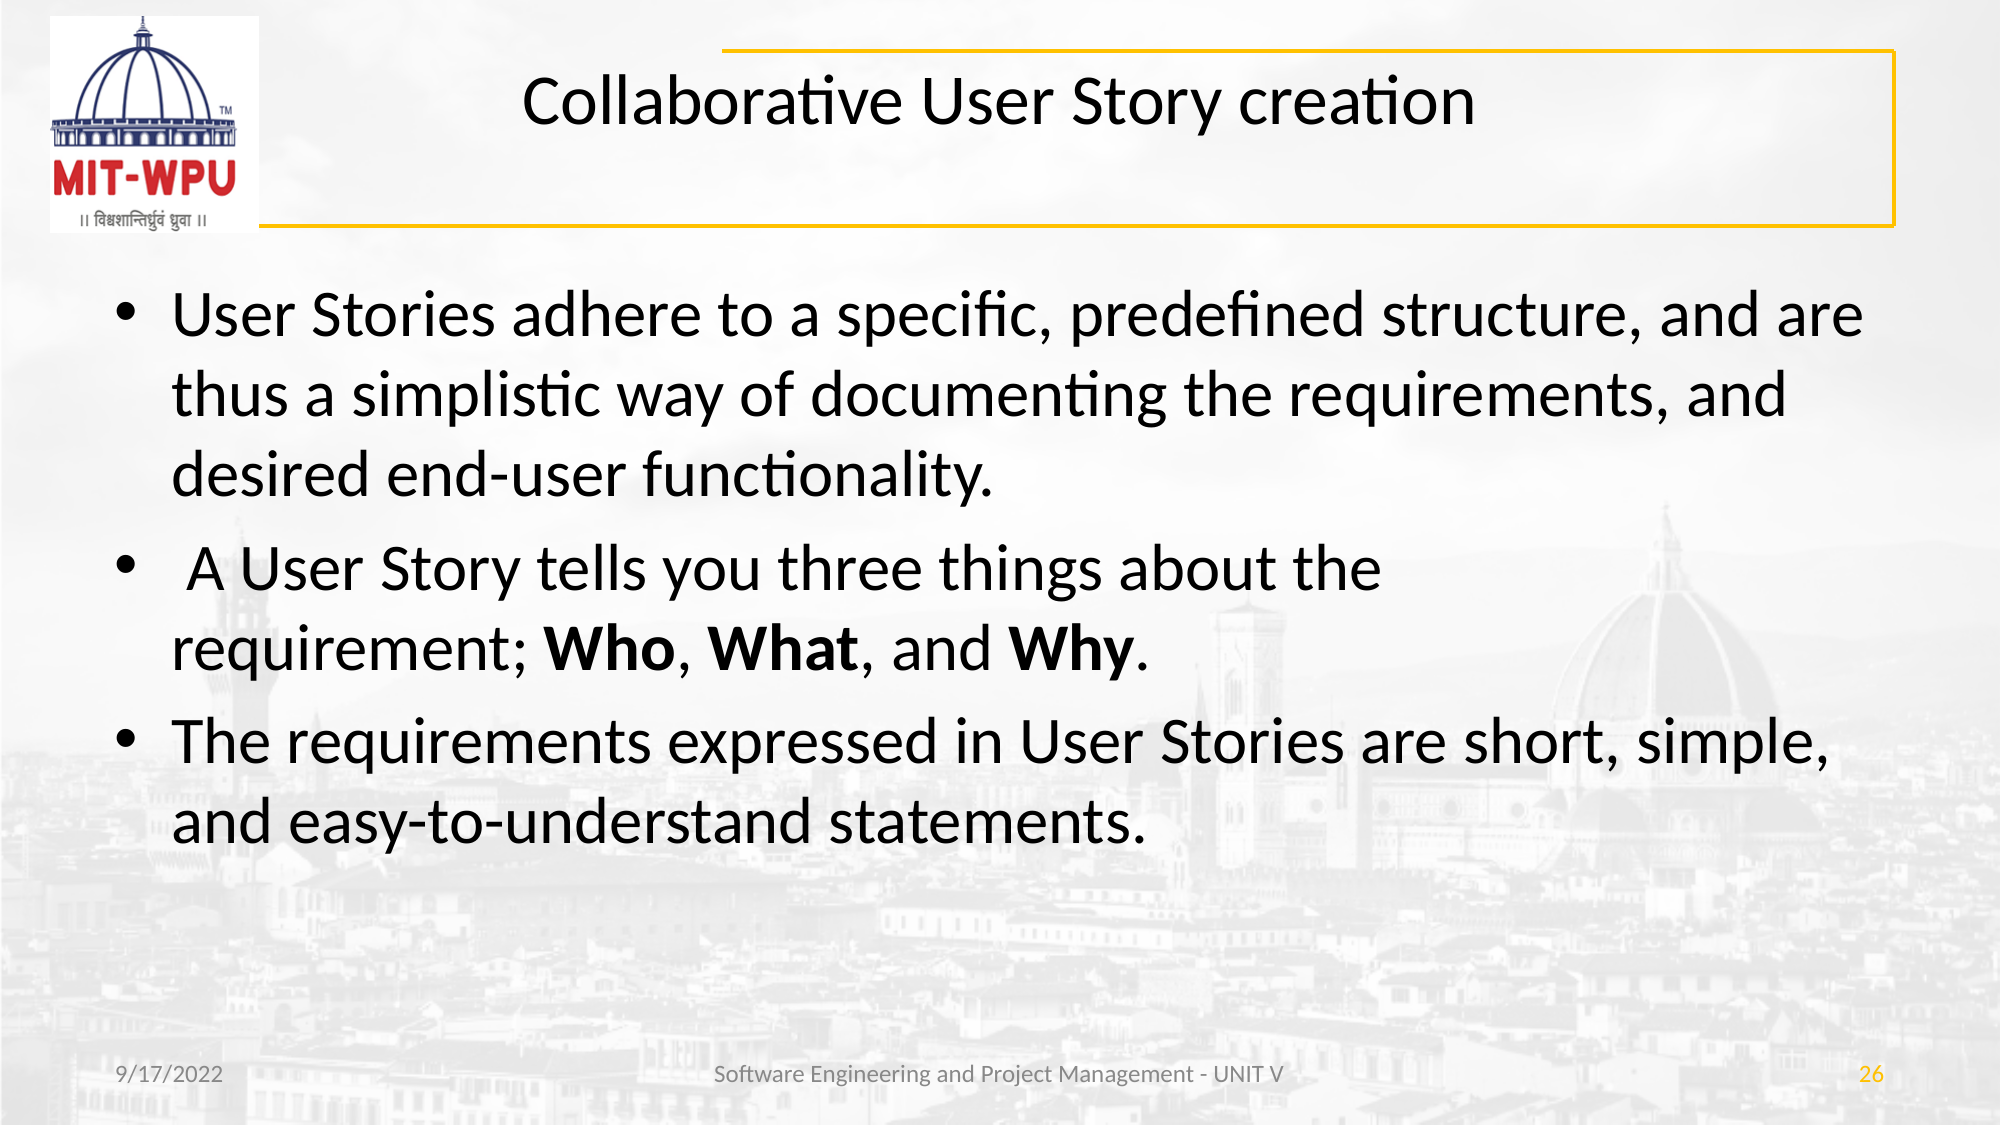

# Collaborative User Story creation
User Stories adhere to a specific, predefined structure, and are thus a simplistic way of documenting the requirements, and desired end-user functionality.
 A User Story tells you three things about the requirement; Who, What, and Why.
The requirements expressed in User Stories are short, simple, and easy-to-understand statements.

9/17/2022
Software Engineering and Project Management - UNIT V
26